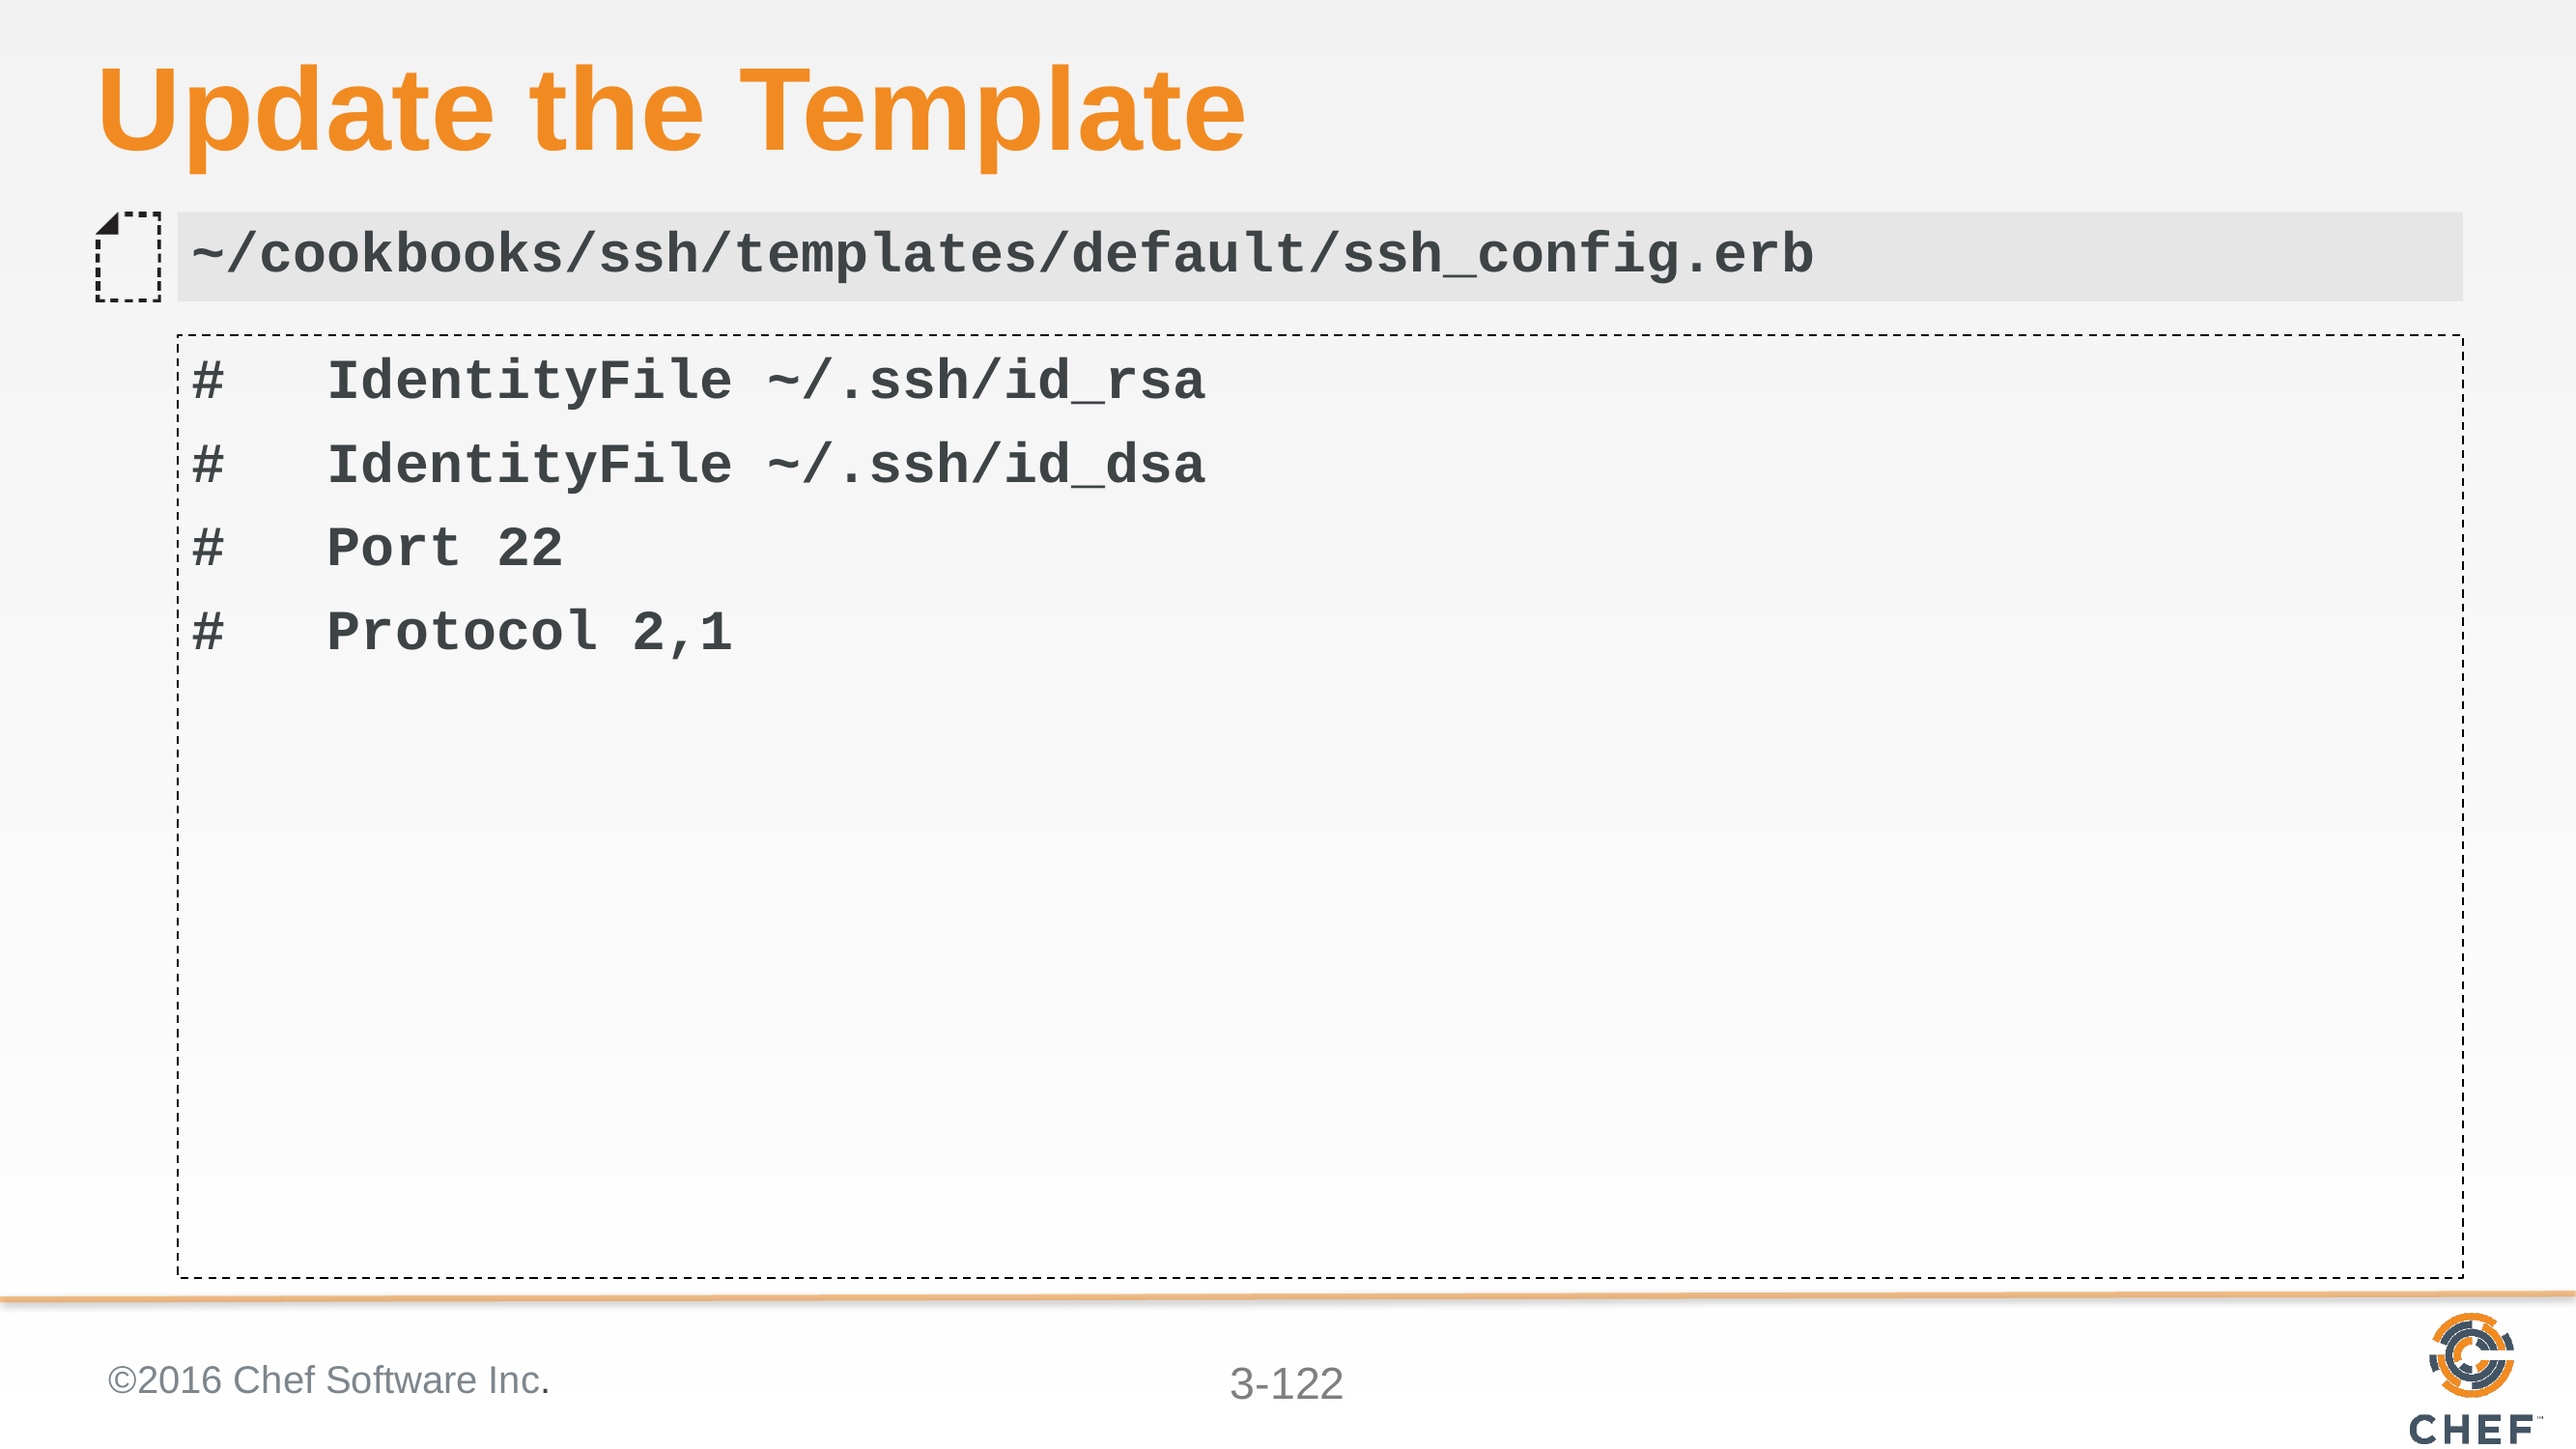

# Update the Template
~/cookbooks/ssh/templates/default/ssh_config.erb
#   IdentityFile ~/.ssh/id_rsa
#   IdentityFile ~/.ssh/id_dsa
#   Port 22
#   Protocol 2,1